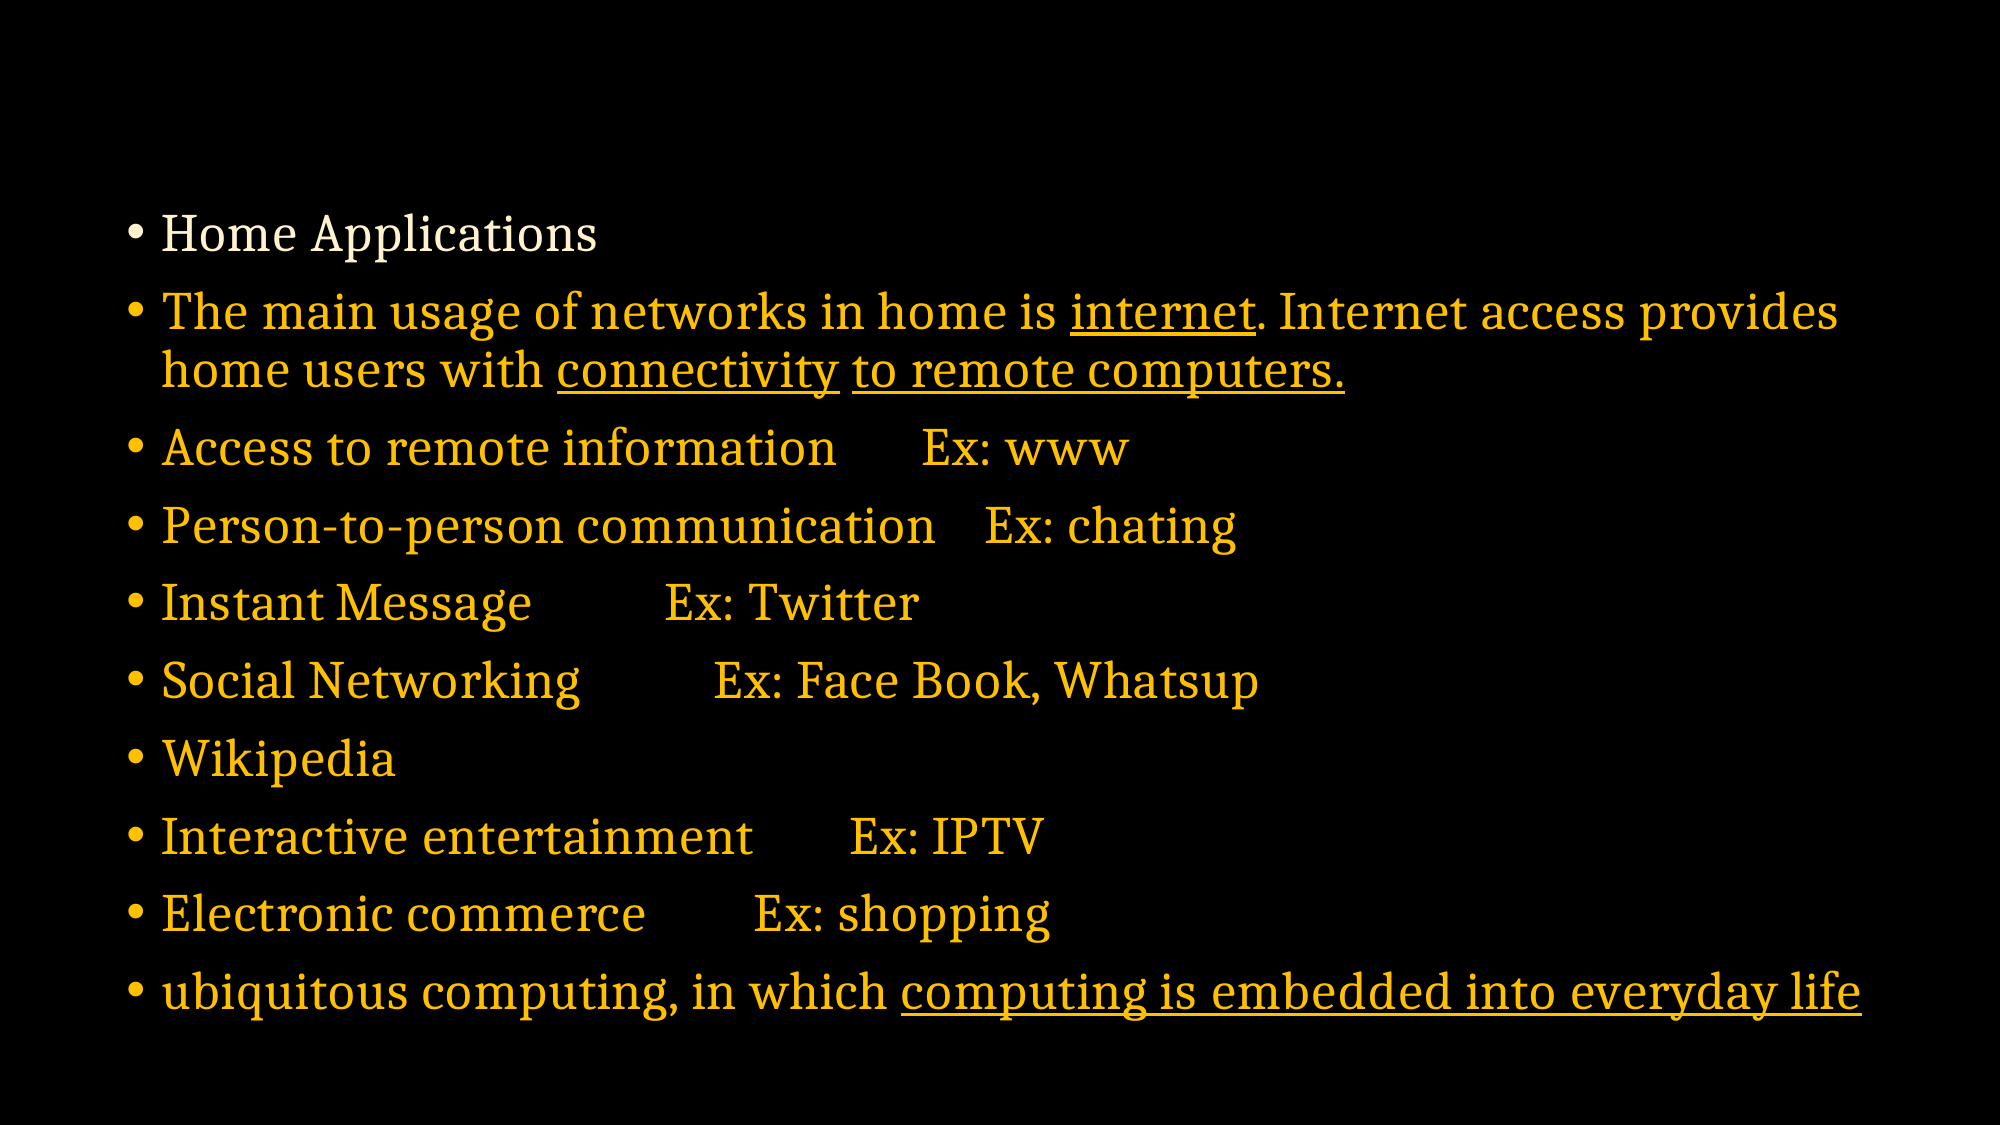

#
Home Applications
The main usage of networks in home is internet. Internet access provides home users with connectivity to remote computers.
Access to remote information       Ex: www
Person-to-person communication    Ex: chating
Instant Message           Ex: Twitter
Social Networking           Ex: Face Book, Whatsup
Wikipedia
Interactive entertainment        Ex: IPTV
Electronic commerce         Ex: shopping
ubiquitous computing, in which computing is embedded into everyday life